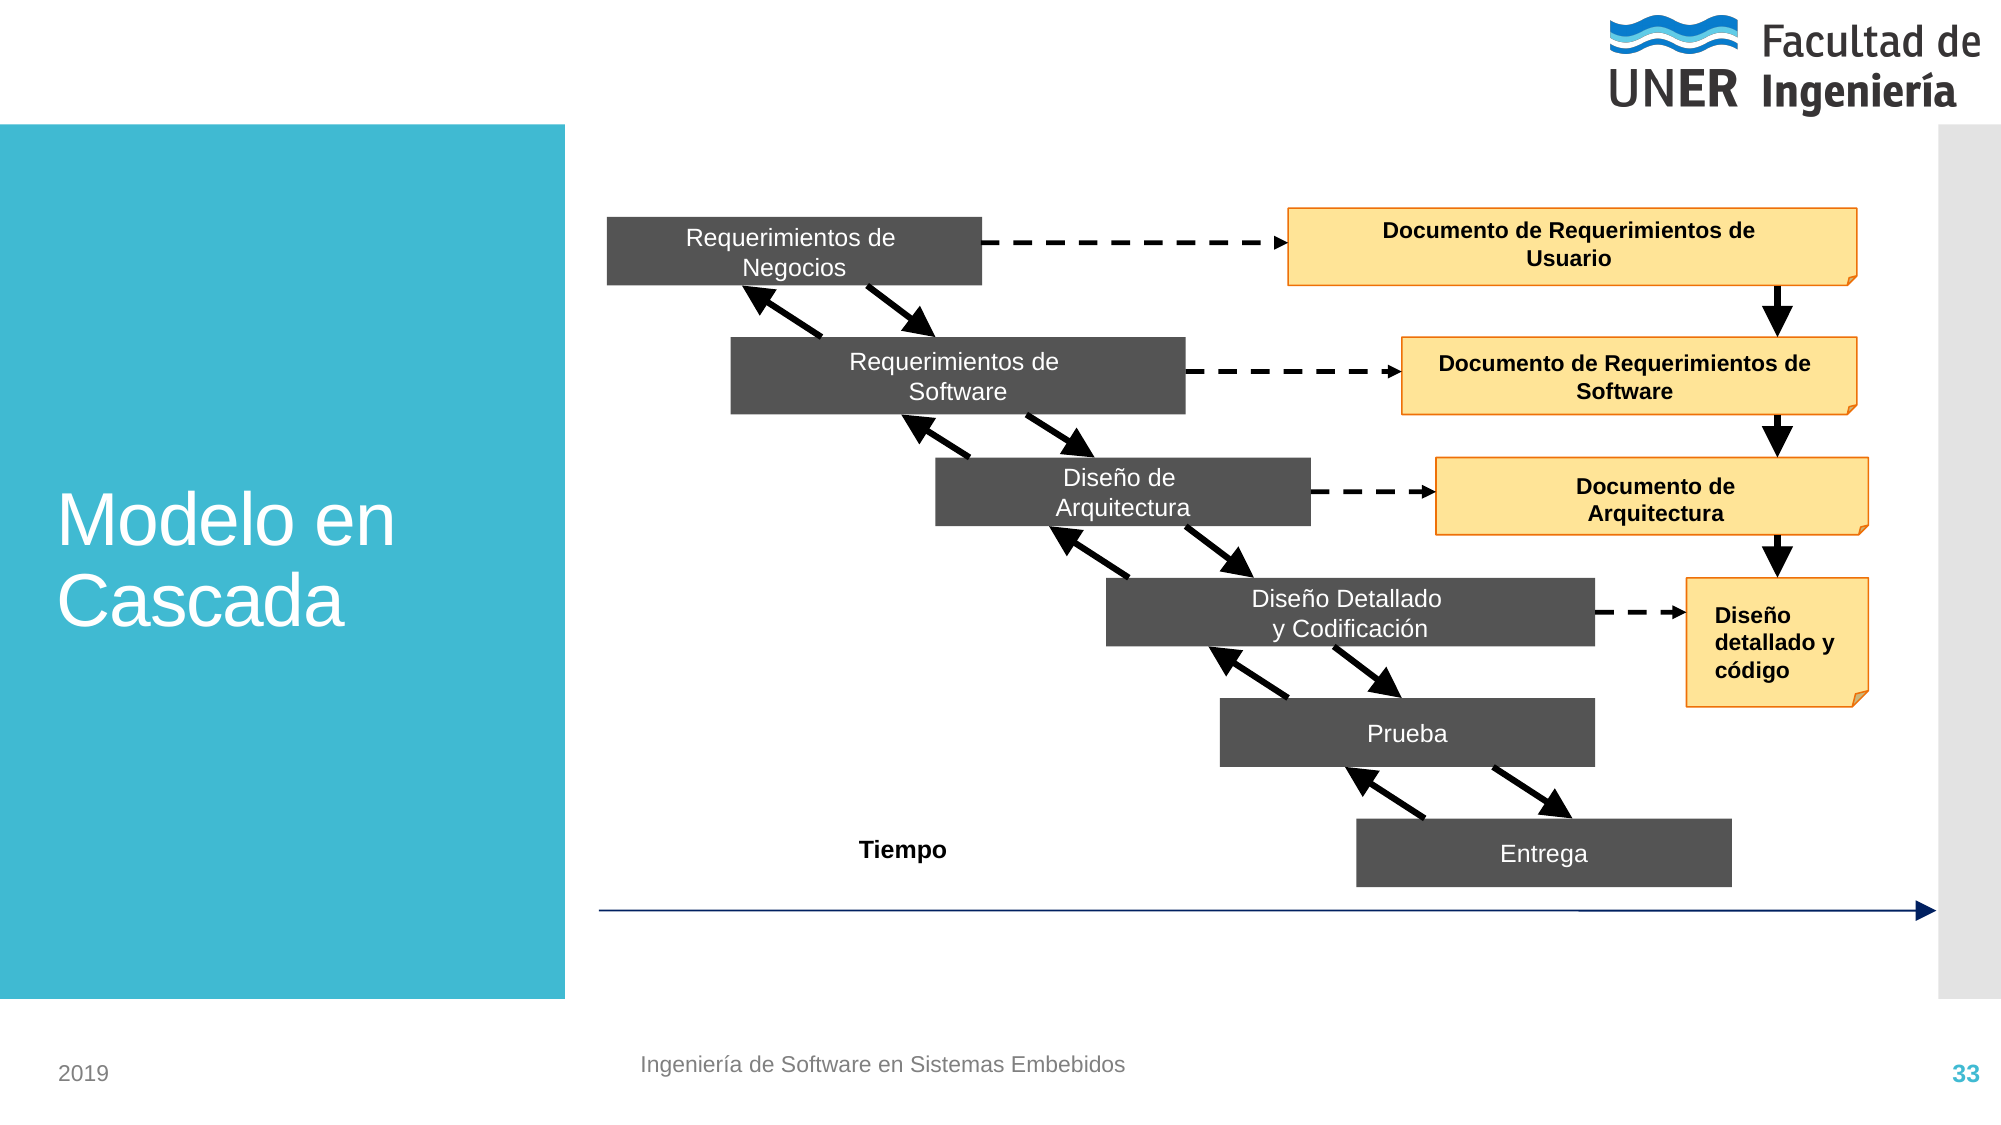

# Modelo en Cascada

Documento de Requerimientos de Usuario
Requerimientos de
Negocios

Requerimientos de
Software

Documento de Requerimientos de Software

Diseño de
Arquitectura

Documento de Arquitectura

Diseño Detallado
y Codificación

Diseño detallado y código

Prueba

Entrega
Tiempo

Ingeniería de Software en Sistemas Embebidos
2019
33